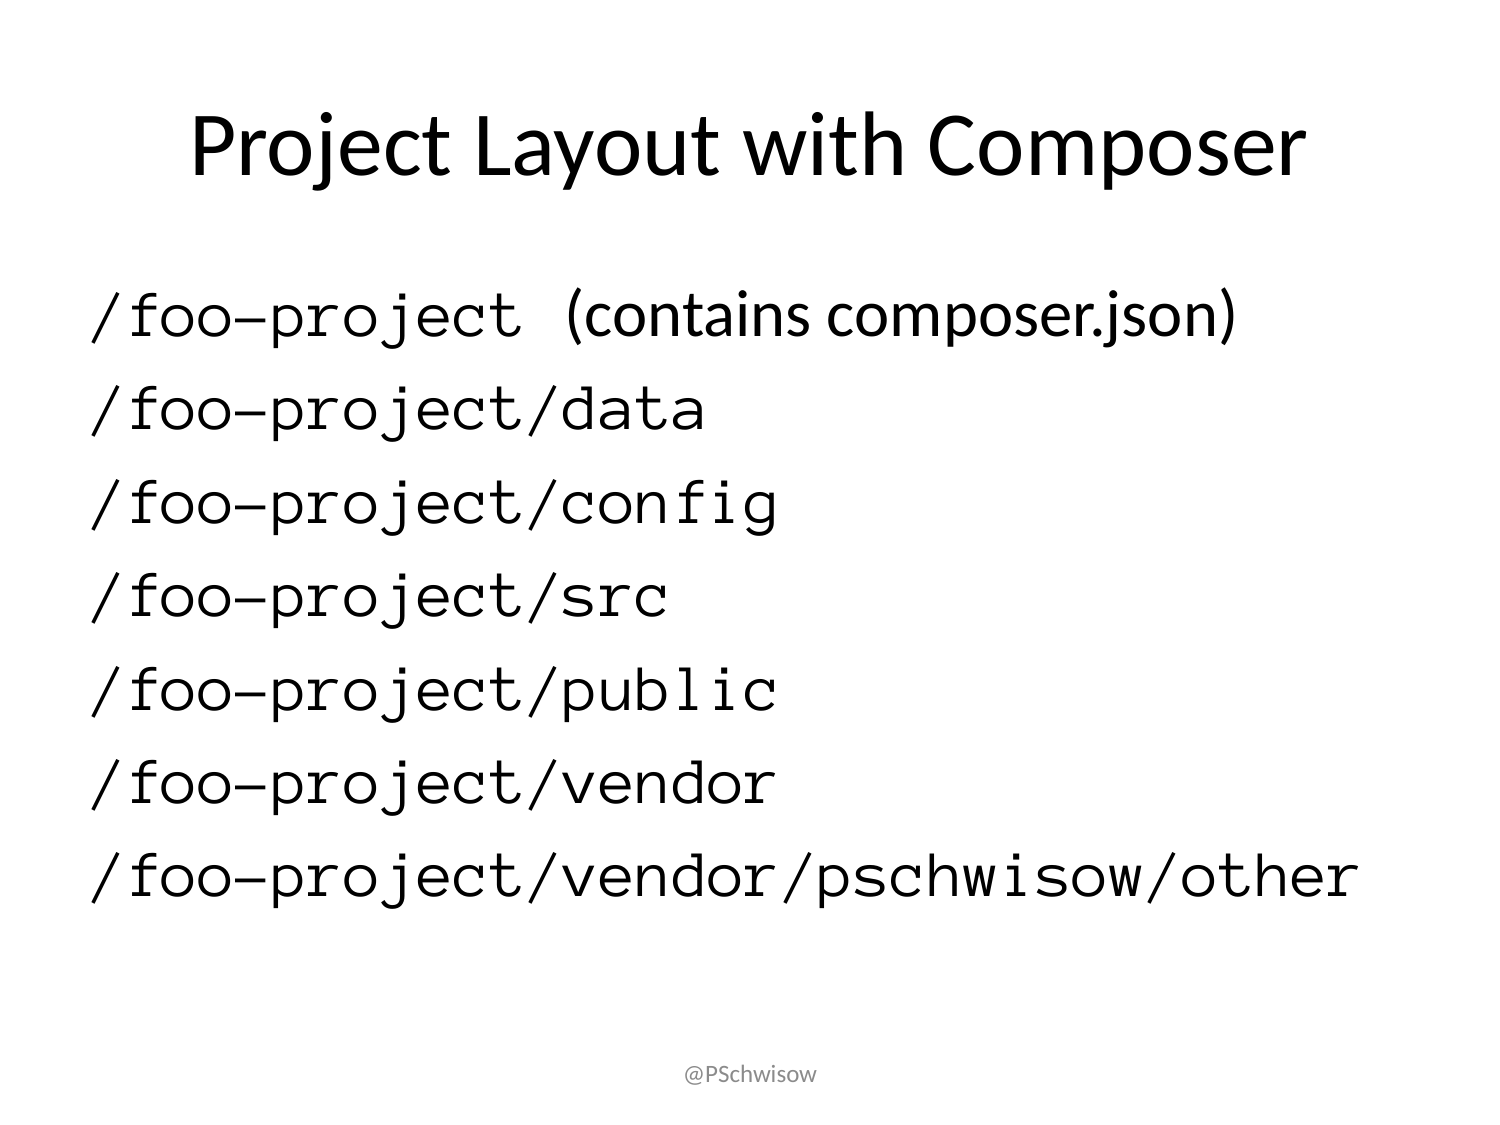

# Project Layout with Composer
/foo-project (contains composer.json)
/foo-project/data
/foo-project/config
/foo-project/src
/foo-project/public
/foo-project/vendor
/foo-project/vendor/pschwisow/other
@PSchwisow